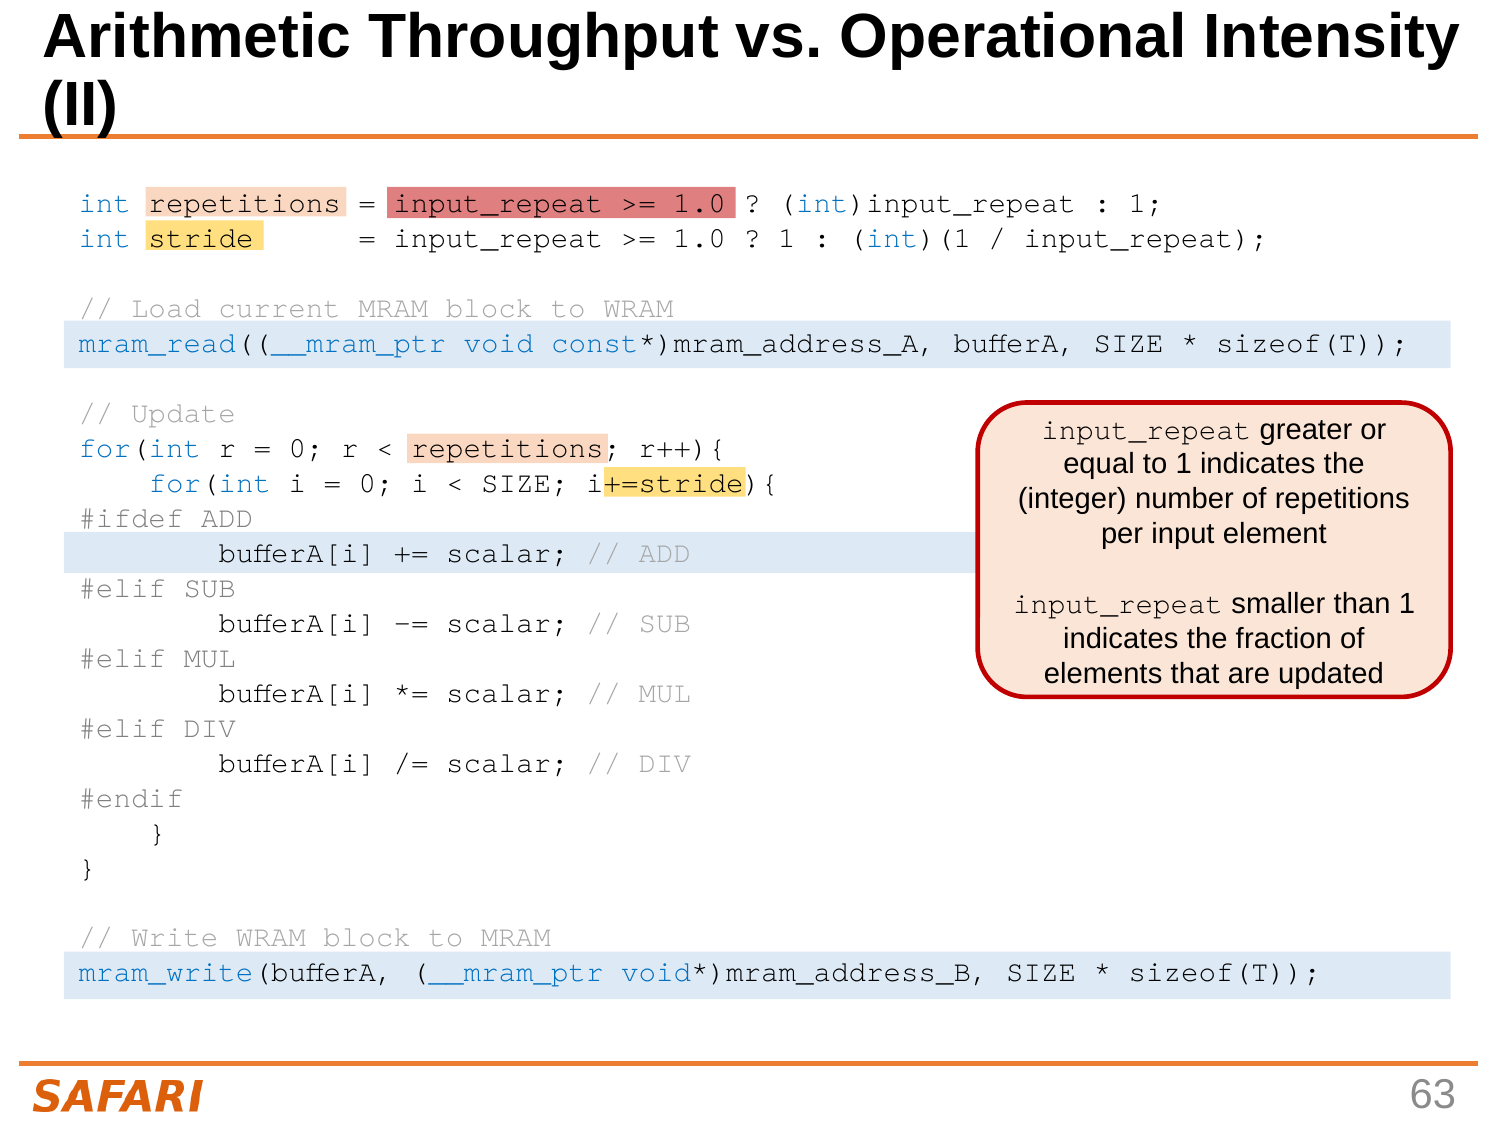

# Arithmetic Throughput vs. Operational Intensity (II)
int repetitions = input_repeat >= 1.0 ? (int)input_repeat : 1;
int stride      = input_repeat >= 1.0 ? 1 : (int)(1 / input_repeat);

// Load current MRAM block to WRAM
mram_read((__mram_ptr void const*)mram_address_A, bufferA, SIZE * sizeof(T));

// Update
for(int r = 0; r < repetitions; r++){
    for(int i = 0; i < SIZE; i+=stride){
#ifdef ADD
        bufferA[i] += scalar; // ADD
#elif SUB
        bufferA[i] -= scalar; // SUB
#elif MUL
        bufferA[i] *= scalar; // MUL
#elif DIV
        bufferA[i] /= scalar; // DIV
#endif
    }
}

// Write WRAM block to MRAM
mram_write(bufferA, (__mram_ptr void*)mram_address_B, SIZE * sizeof(T));

input_repeat greater or equal to 1 indicates the (integer) number of repetitions per input element

input_repeat smaller than 1 indicates the fraction of elements that are updated